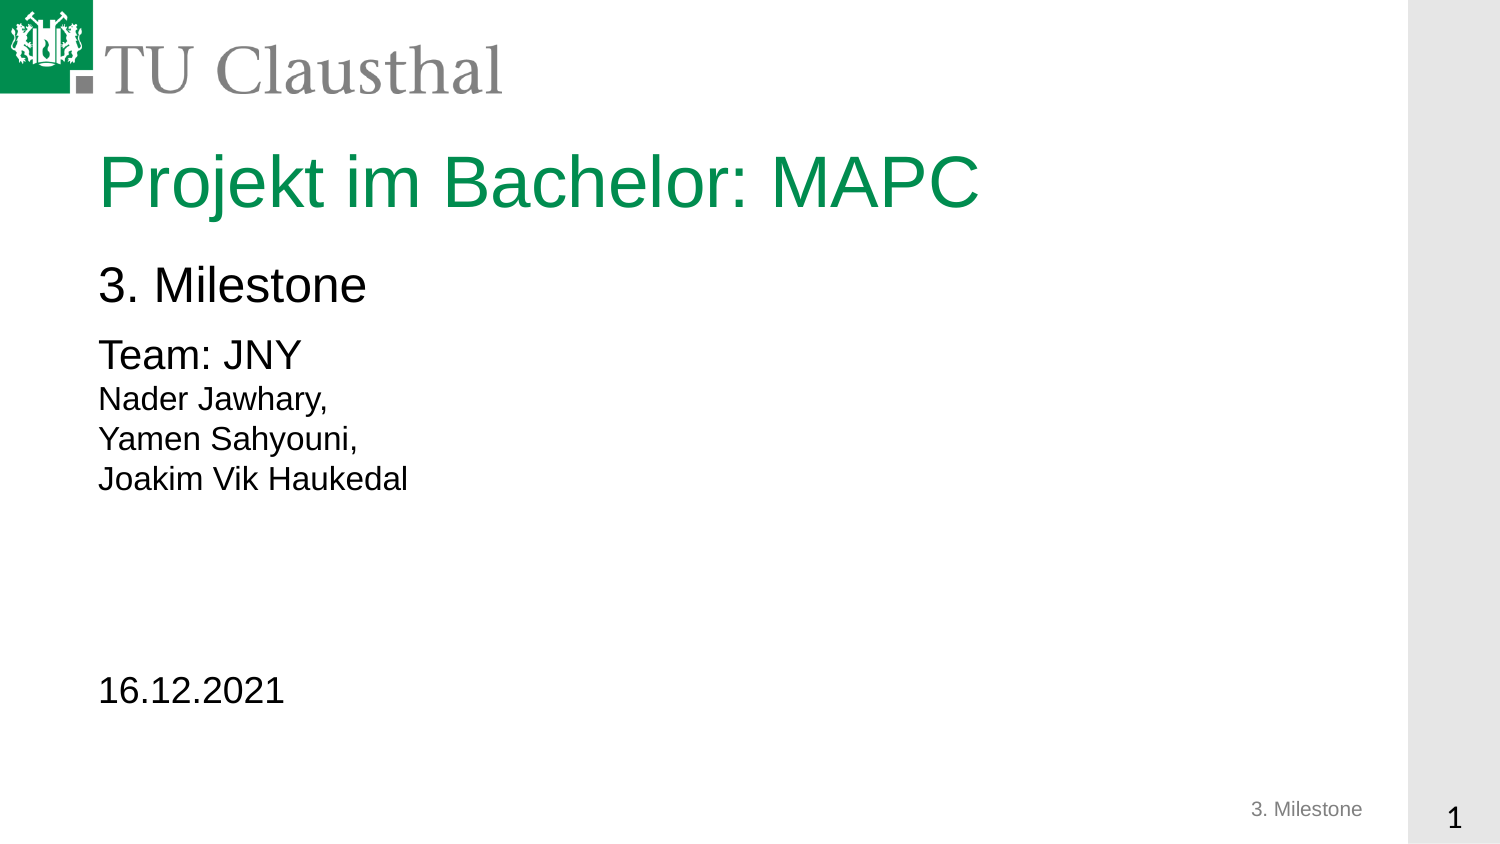

# Projekt im Bachelor: MAPC
3. Milestone
Team: JNY
Nader Jawhary,
Yamen Sahyouni,
Joakim Vik Haukedal

16.12.2021